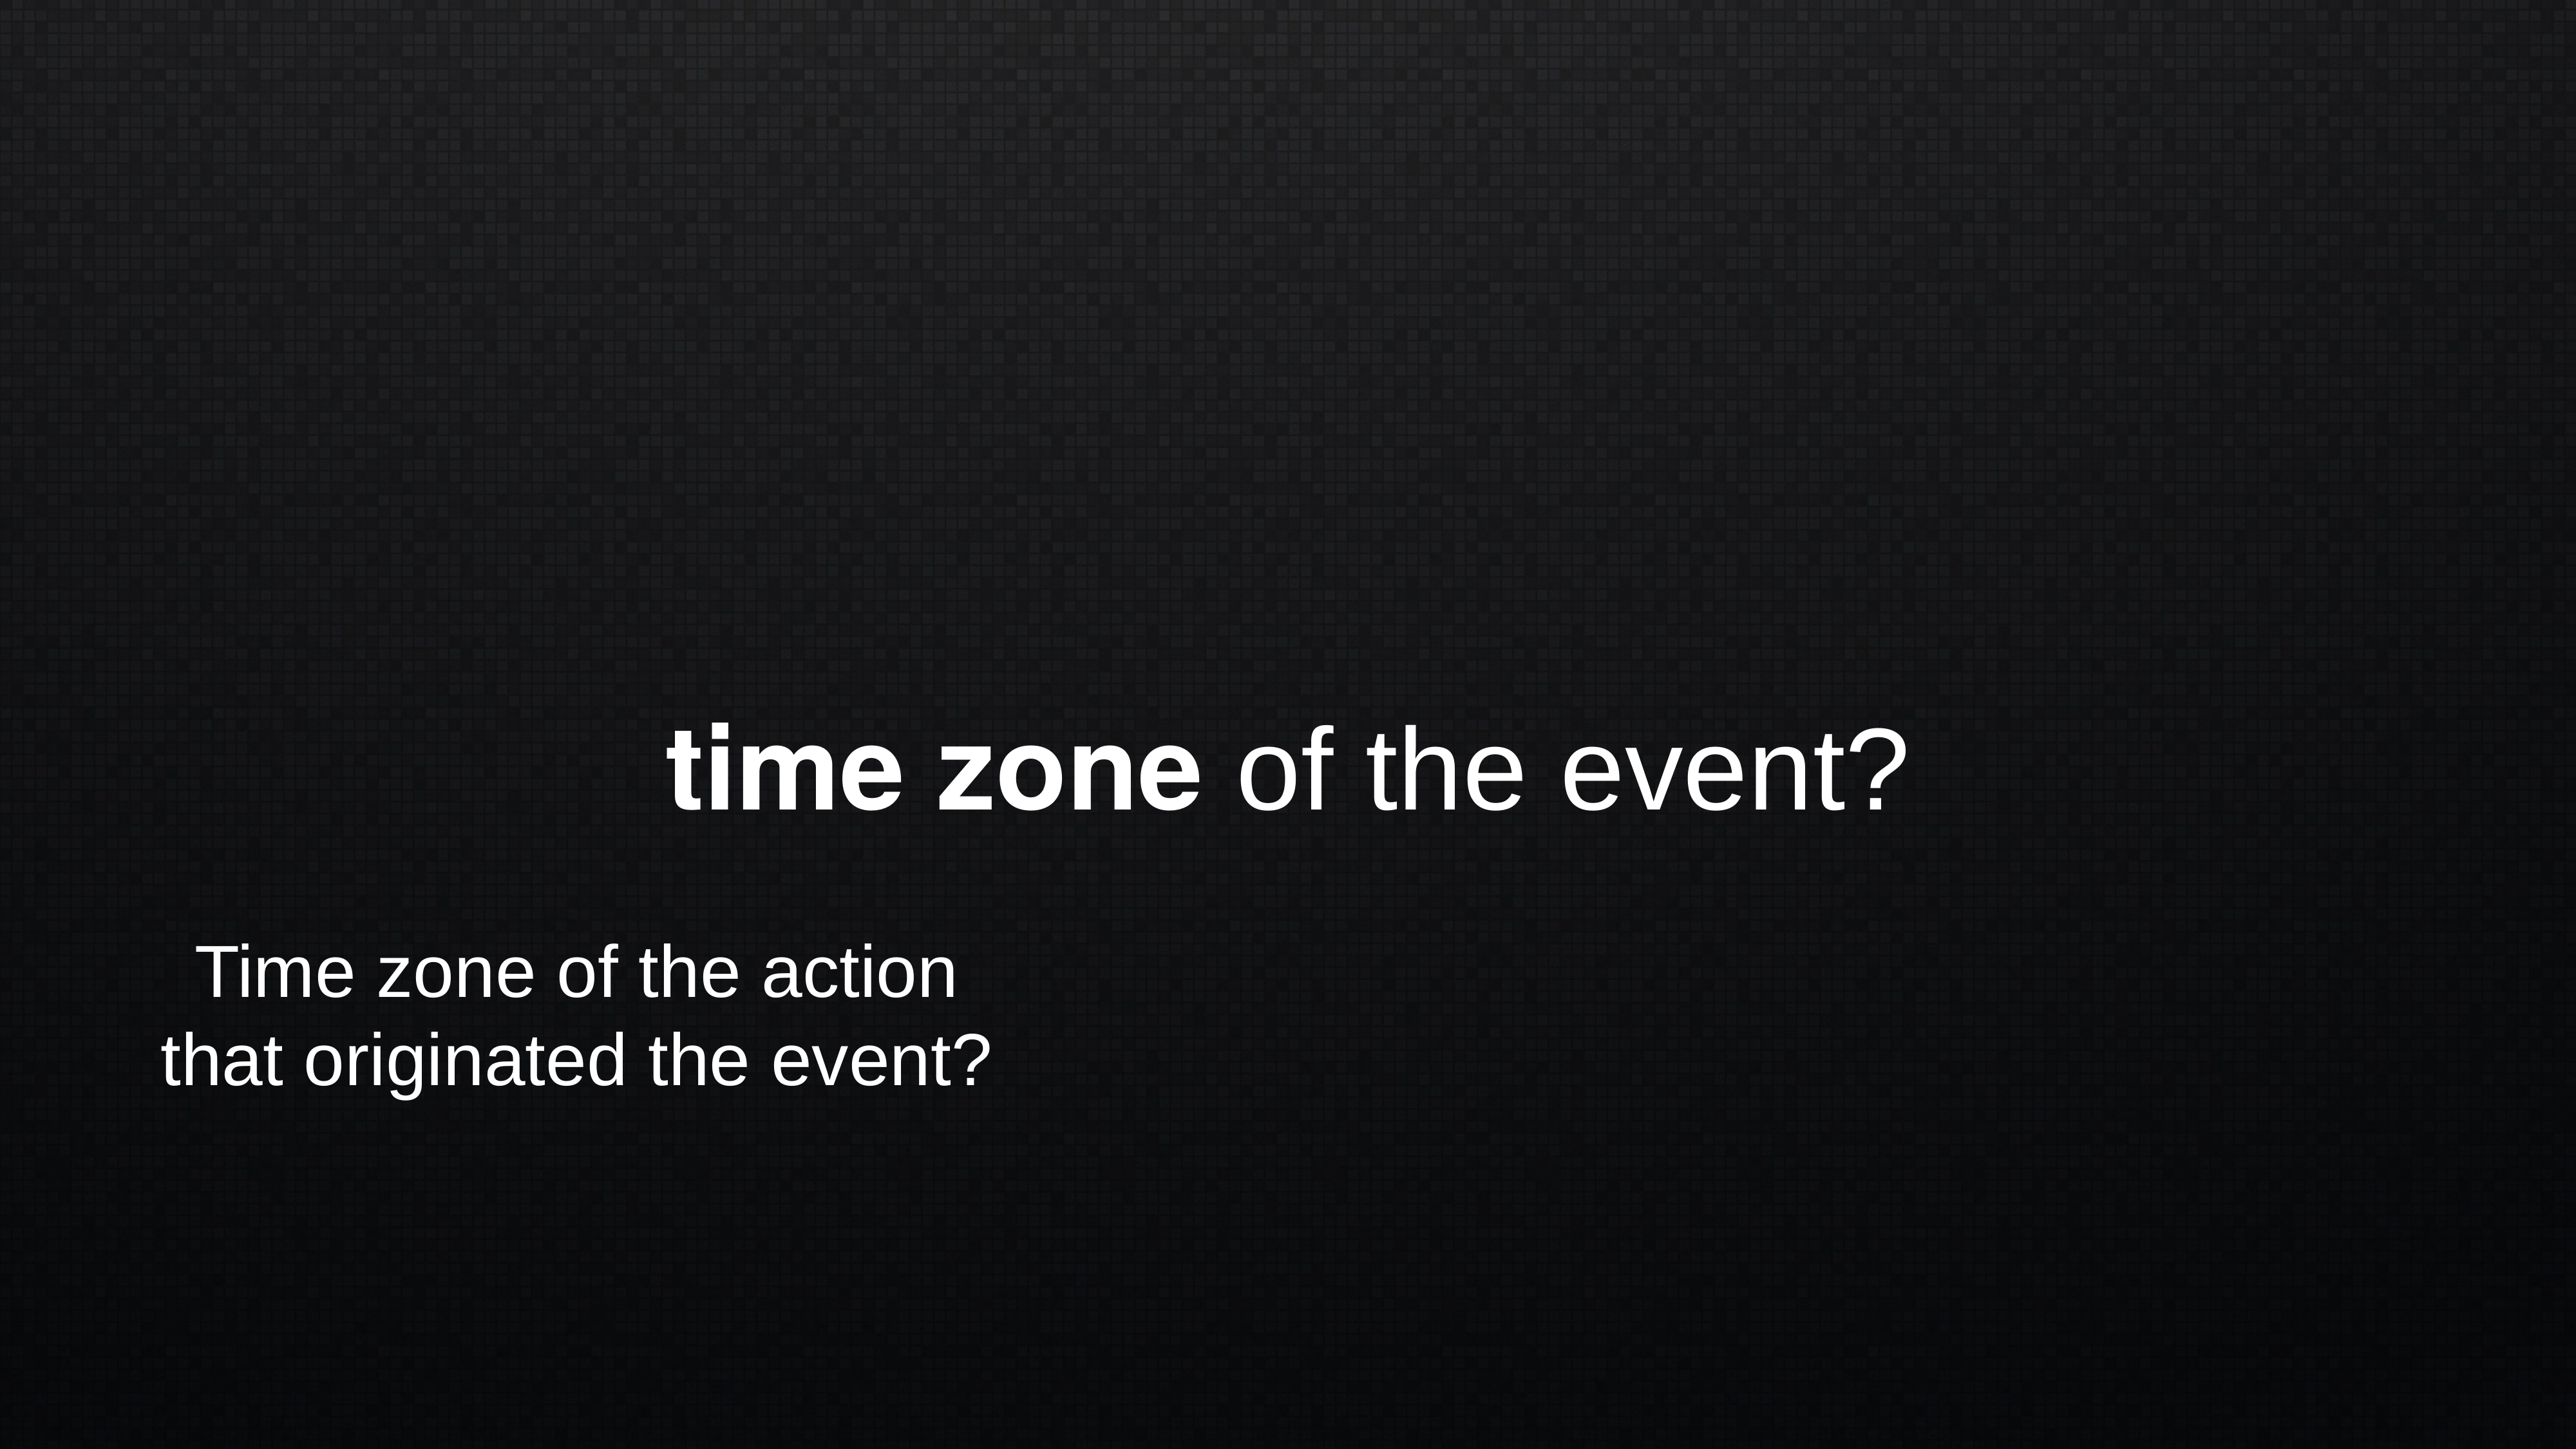

time zone of the event?
Time zone of the action that originated the event?